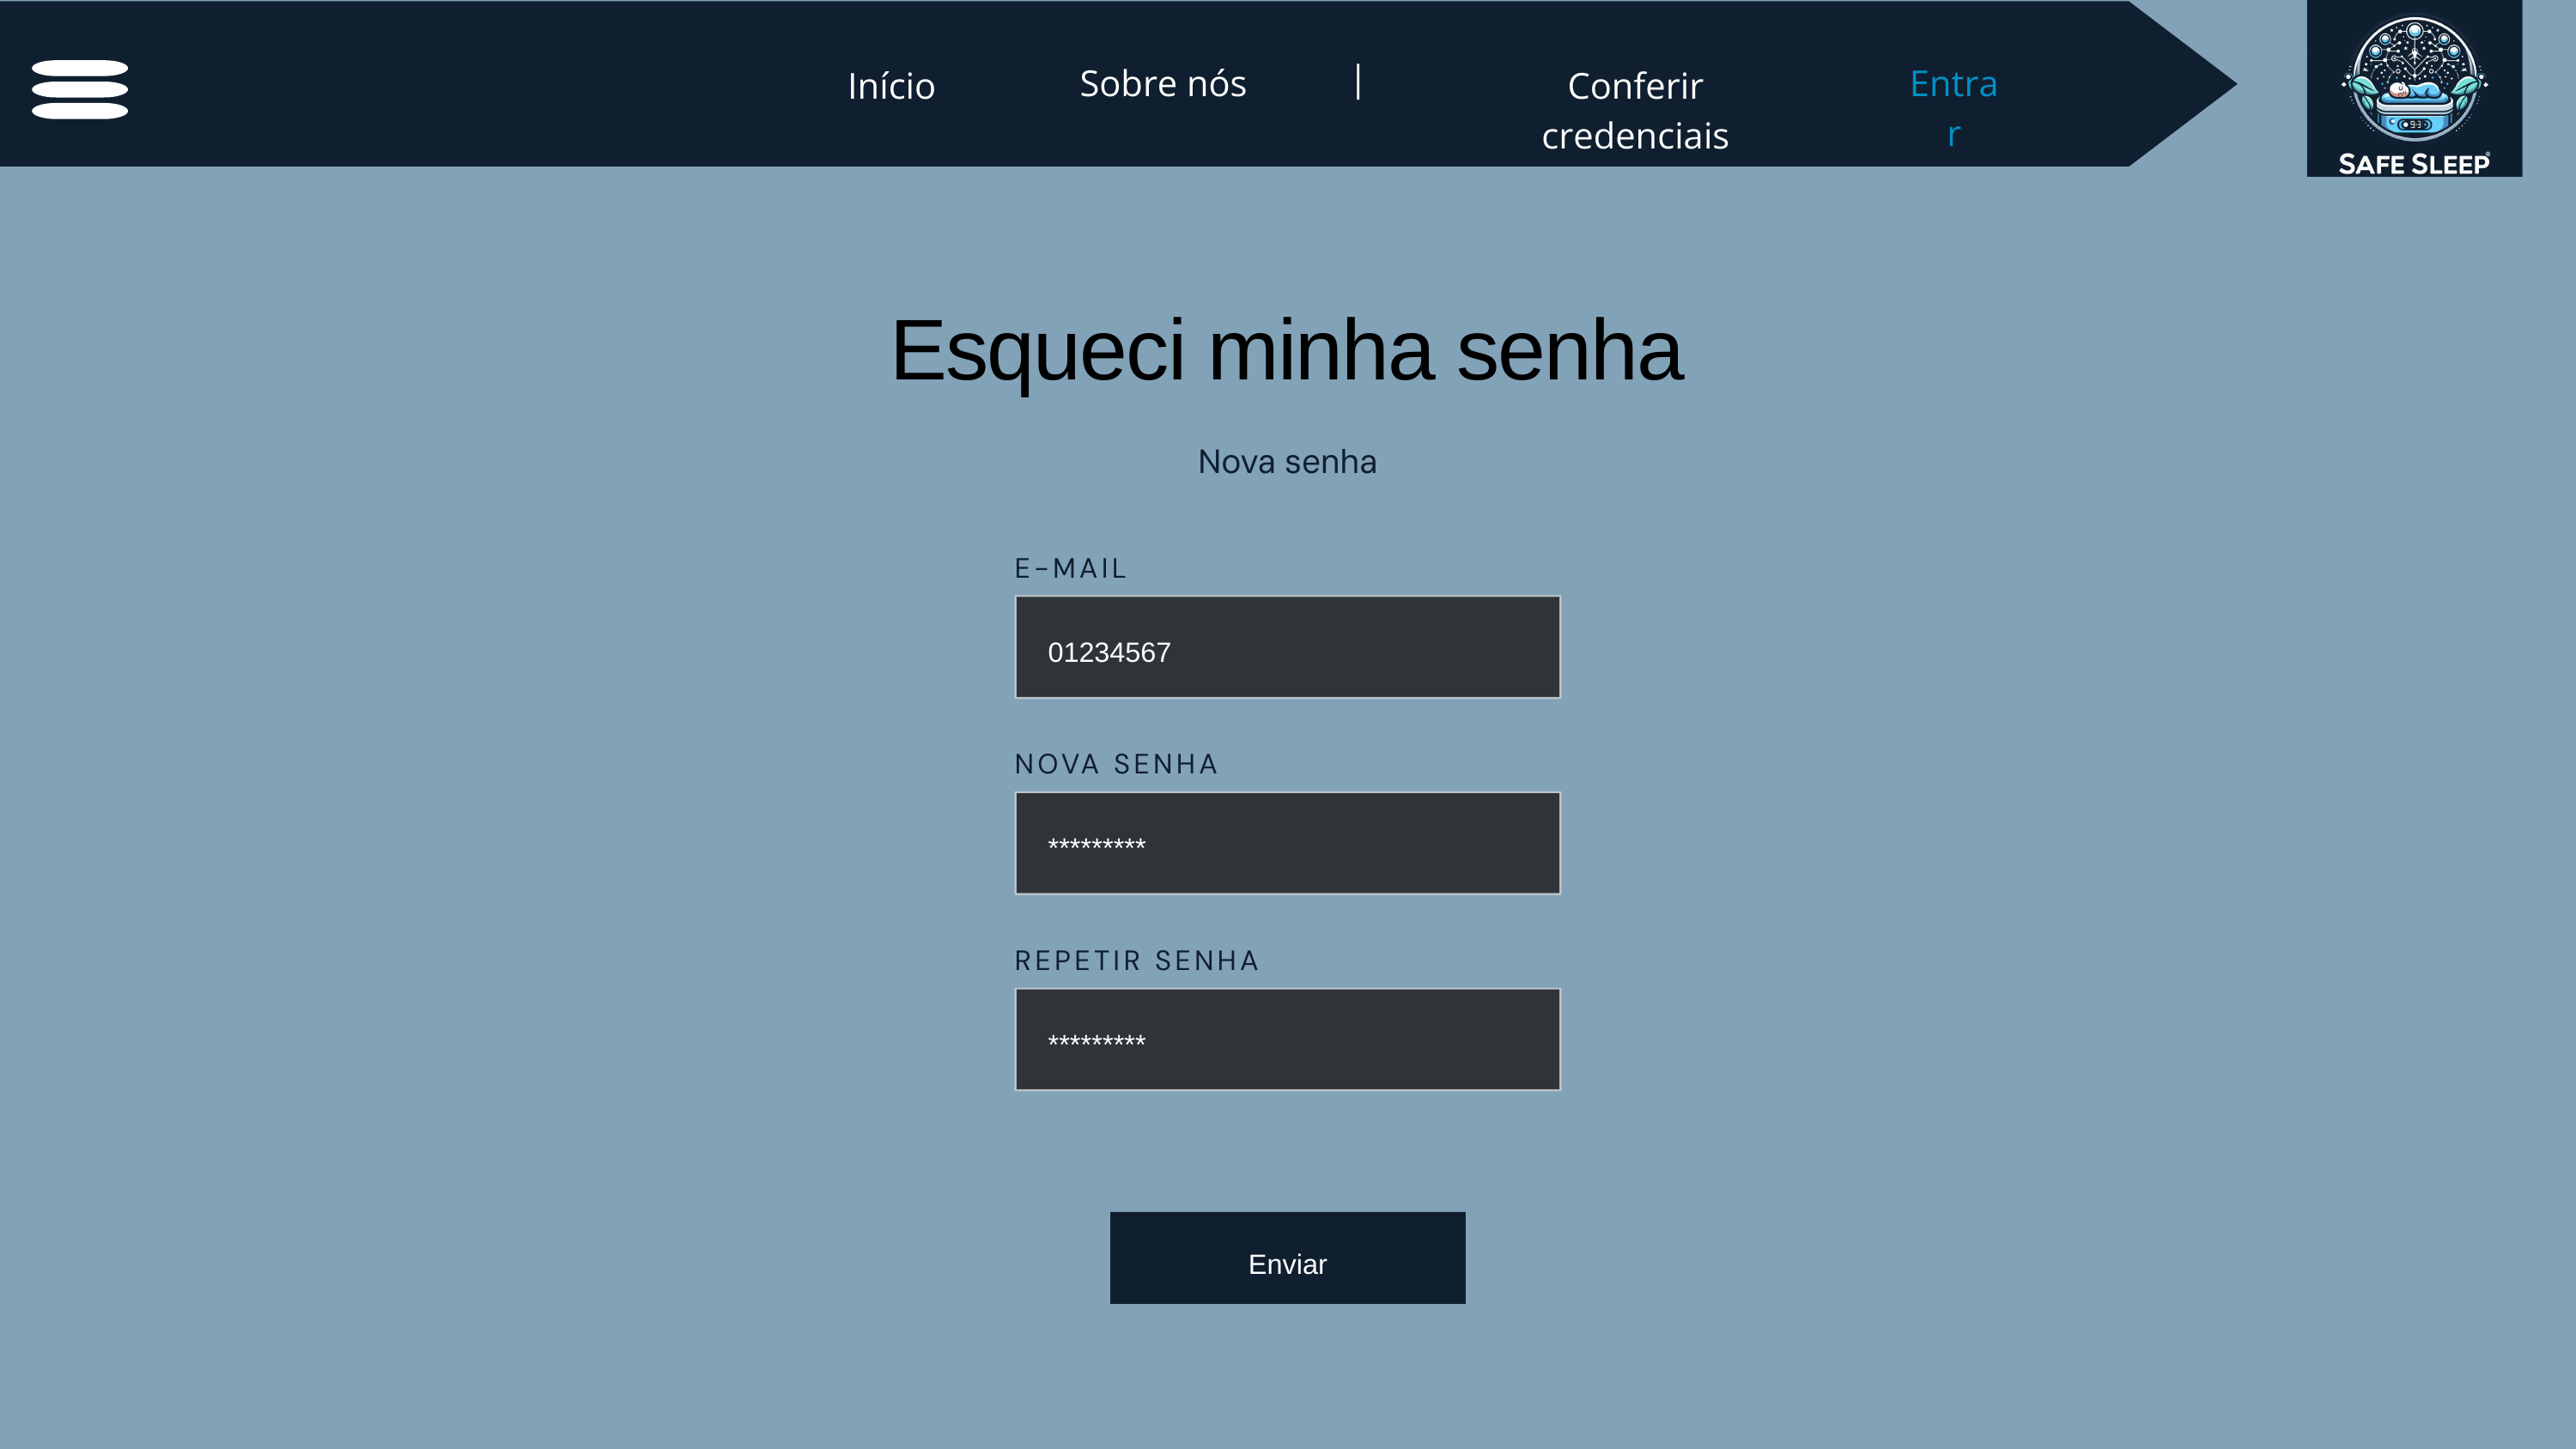

|
Sobre nós
Entrar
Início
Conferir credenciais

Esqueci minha senha
Nova senha
E-MAIL

01234567
NOVA SENHA

*********
REPETIR SENHA

*********

Enviar